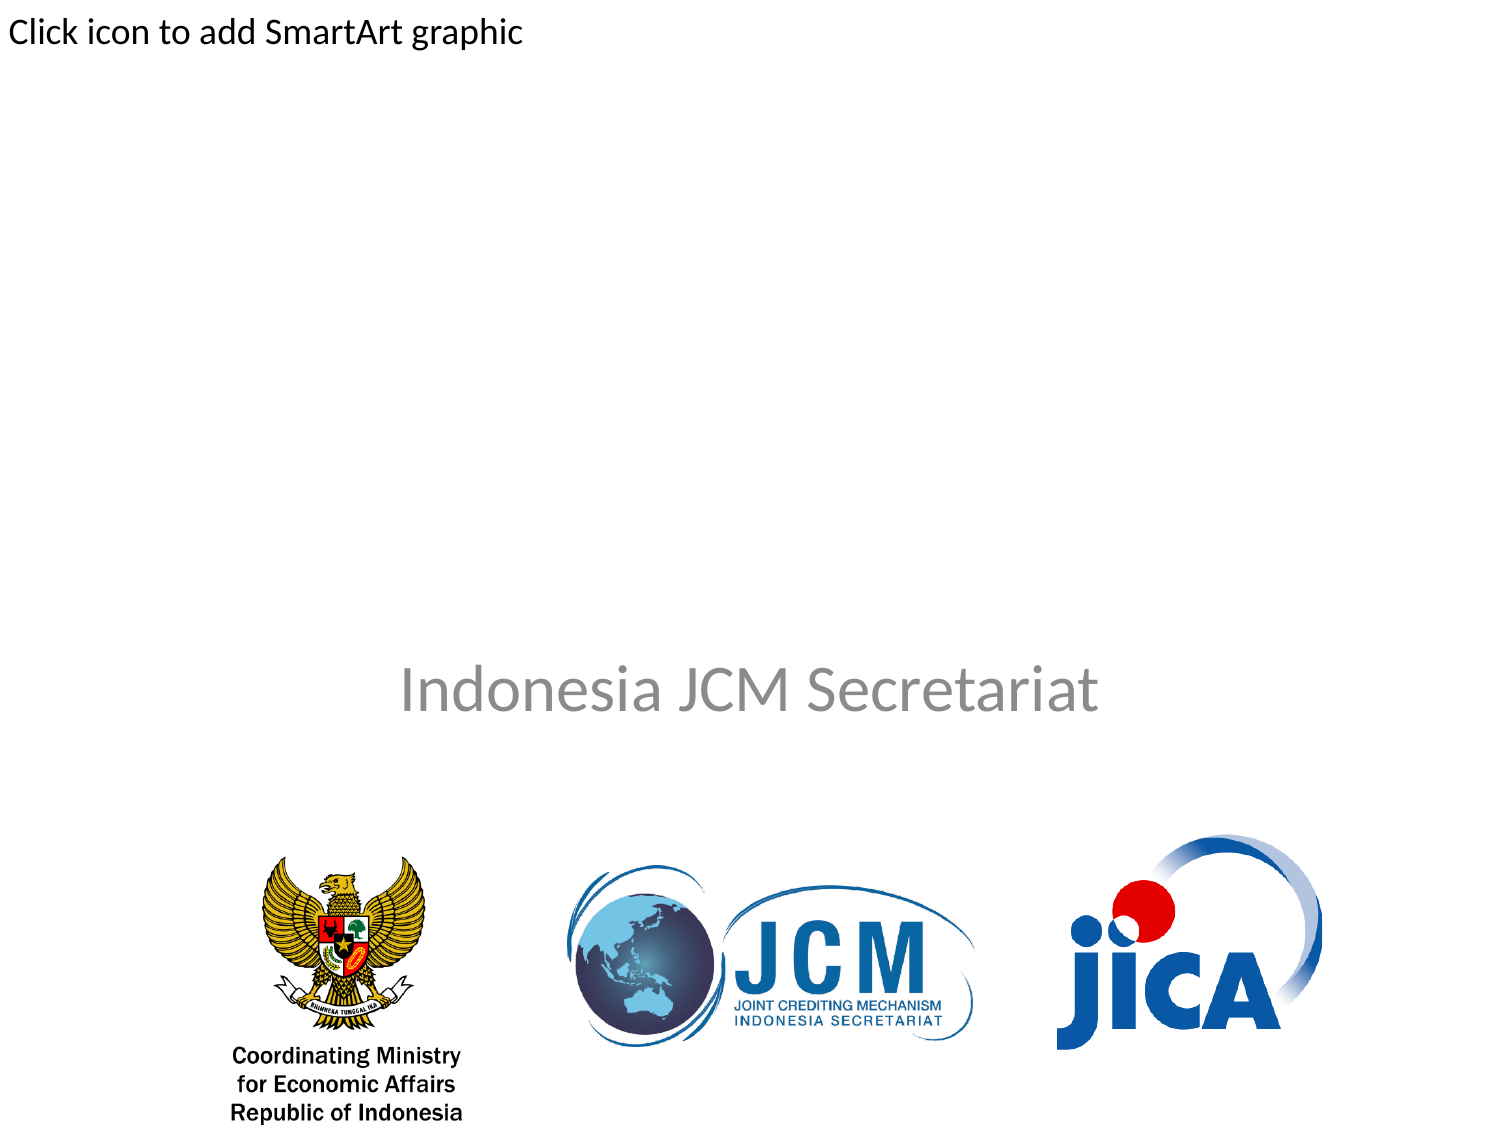

# Market Based Mechanism for Climate Change Mitigation in Indonesia
Indonesia JCM Secretariat